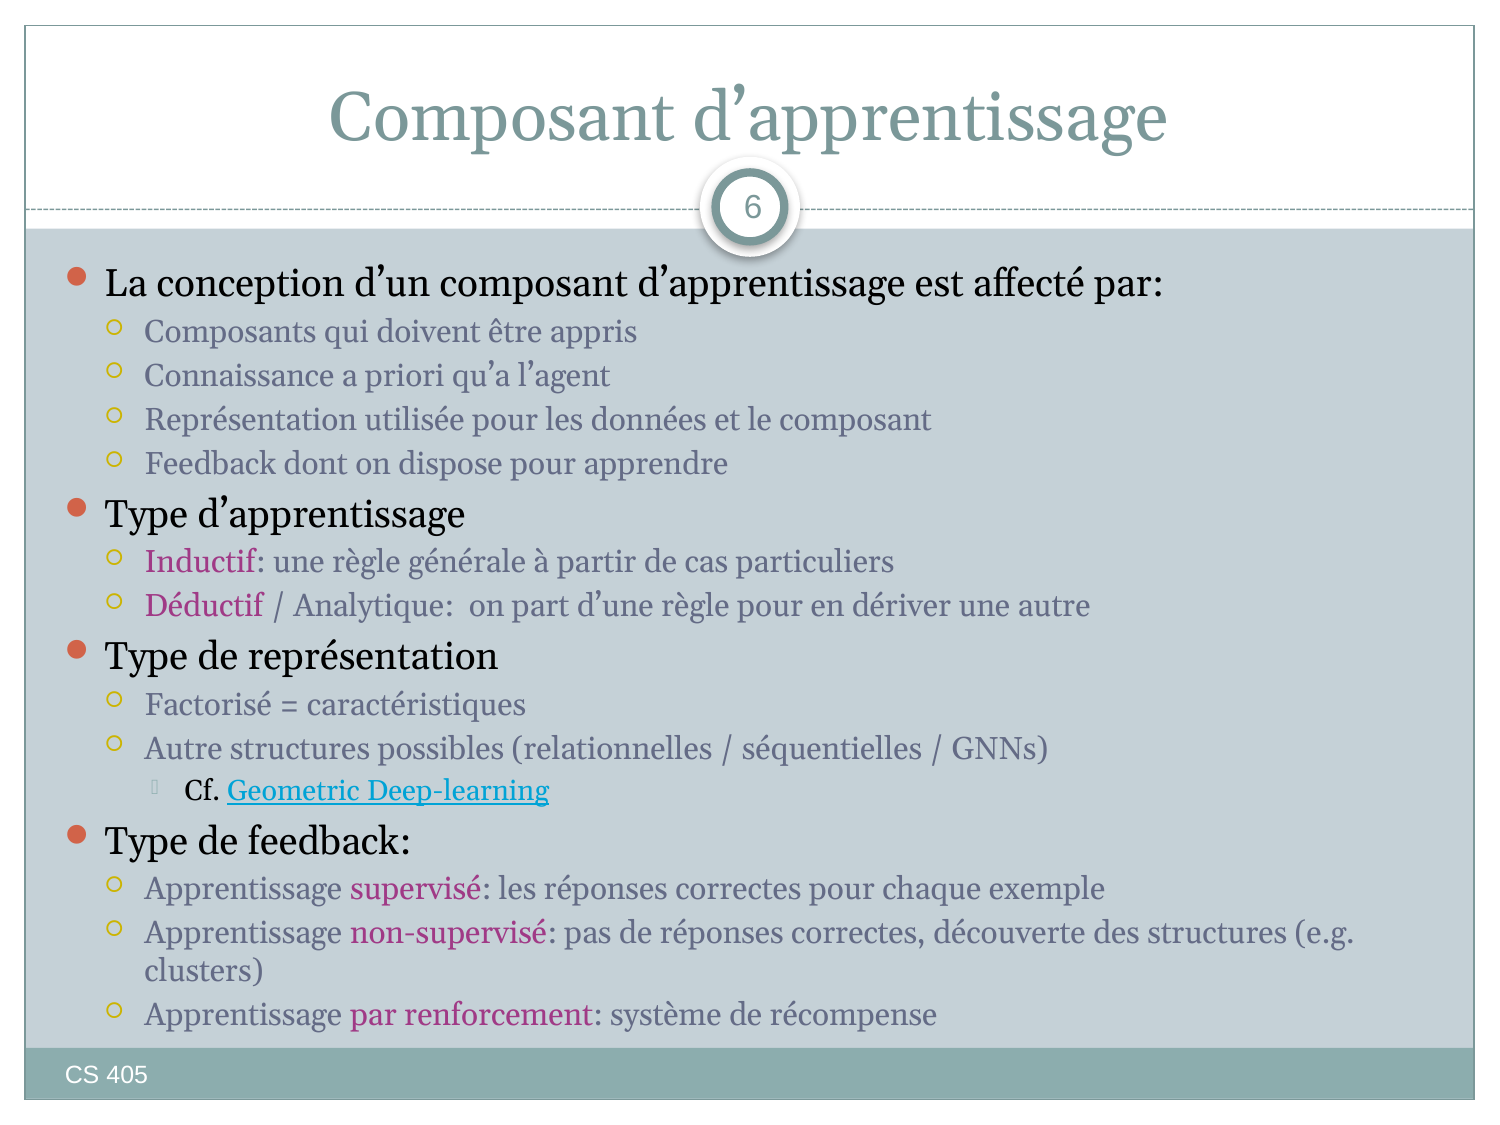

# Composant d’apprentissage
6
La conception d’un composant d’apprentissage est affecté par:
Composants qui doivent être appris
Connaissance a priori qu’a l’agent
Représentation utilisée pour les données et le composant
Feedback dont on dispose pour apprendre
Type d’apprentissage
Inductif: une règle générale à partir de cas particuliers
Déductif / Analytique:  on part d’une règle pour en dériver une autre
Type de représentation
Factorisé = caractéristiques
Autre structures possibles (relationnelles / séquentielles / GNNs)
Cf. Geometric Deep-learning
Type de feedback:
Apprentissage supervisé: les réponses correctes pour chaque exemple
Apprentissage non-supervisé: pas de réponses correctes, découverte des structures (e.g. clusters)
Apprentissage par renforcement: système de récompense
CS 405